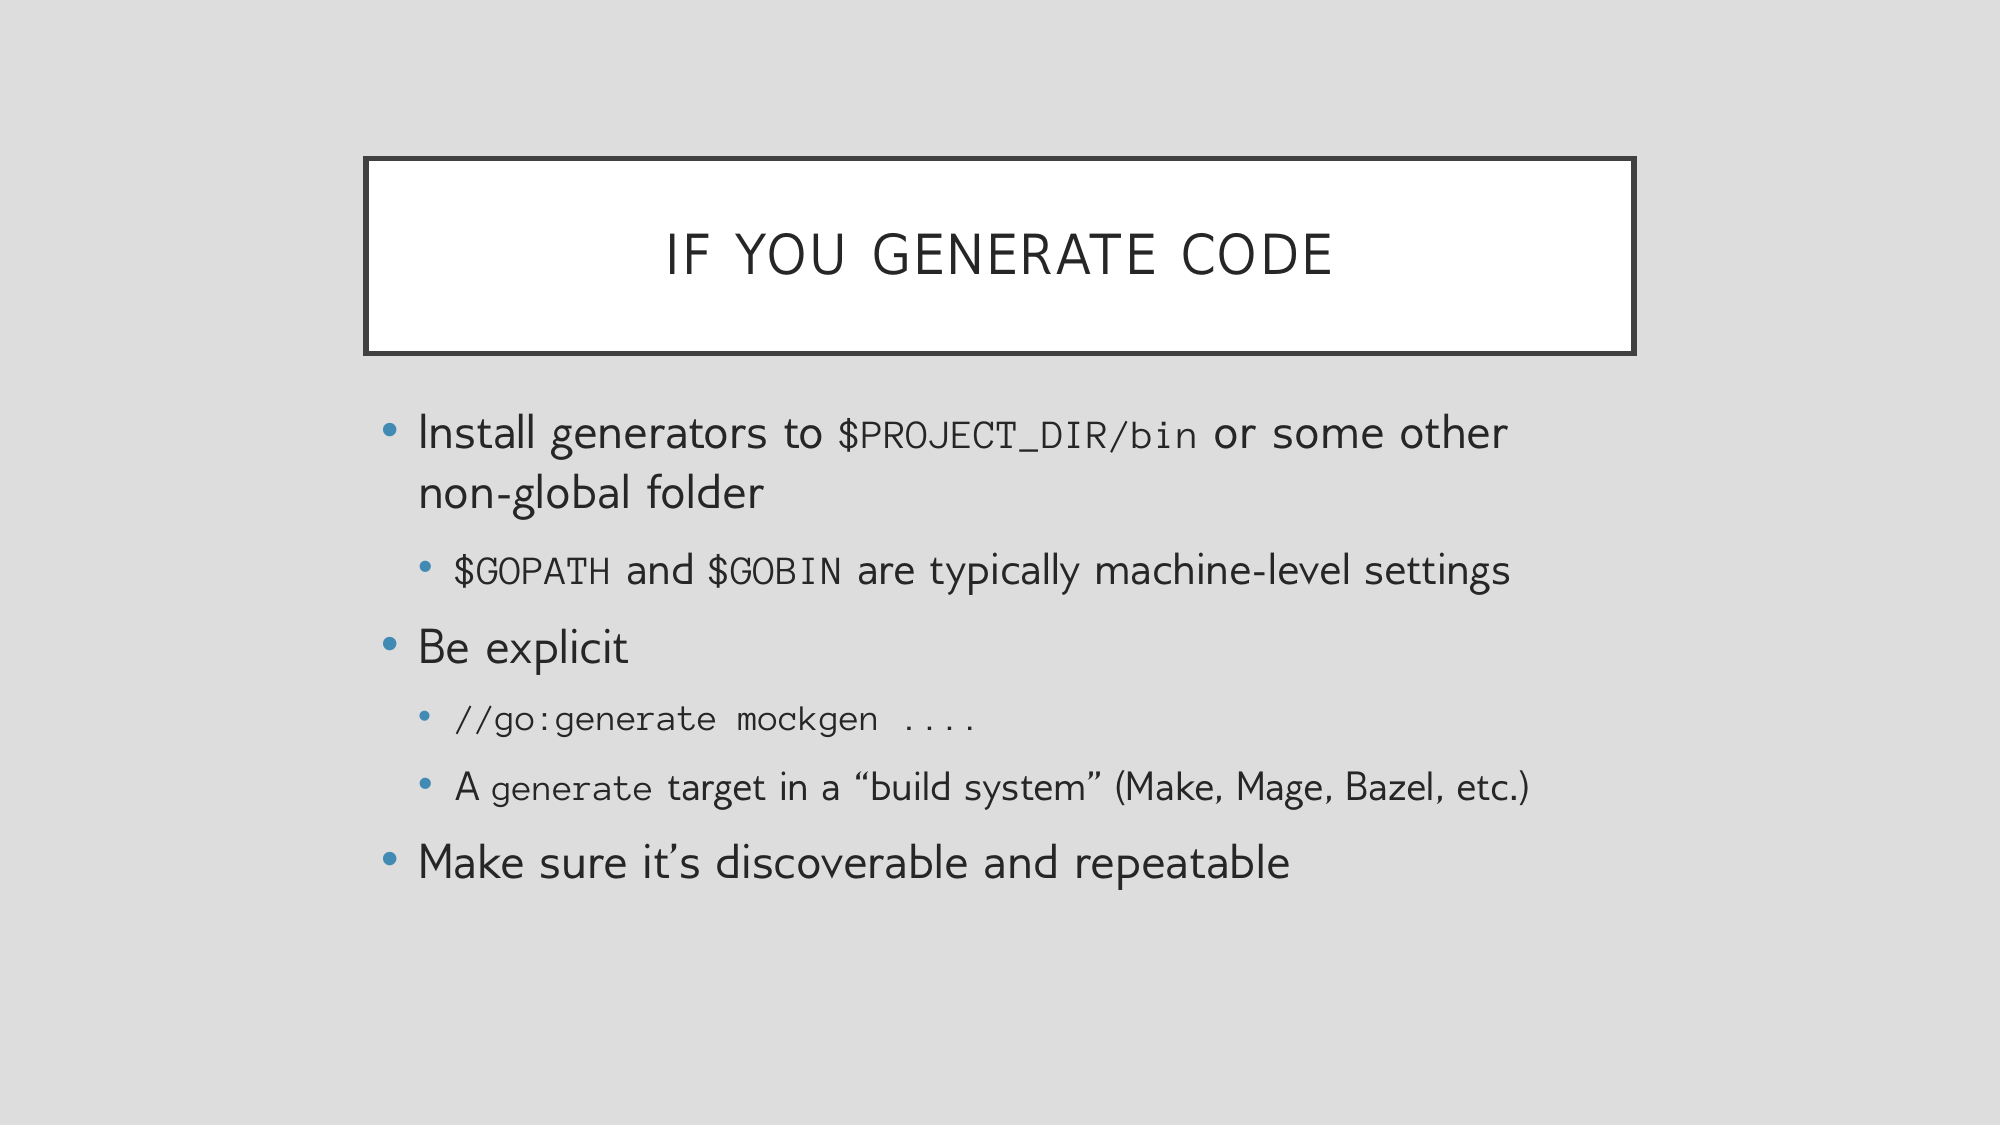

# If you generate code
Install generators to $PROJECT_DIR/bin or some other non-global folder
$GOPATH and $GOBIN are typically machine-level settings
Be explicit
//go:generate mockgen ....
A generate target in a “build system” (Make, Mage, Bazel, etc.)
Make sure it’s discoverable and repeatable